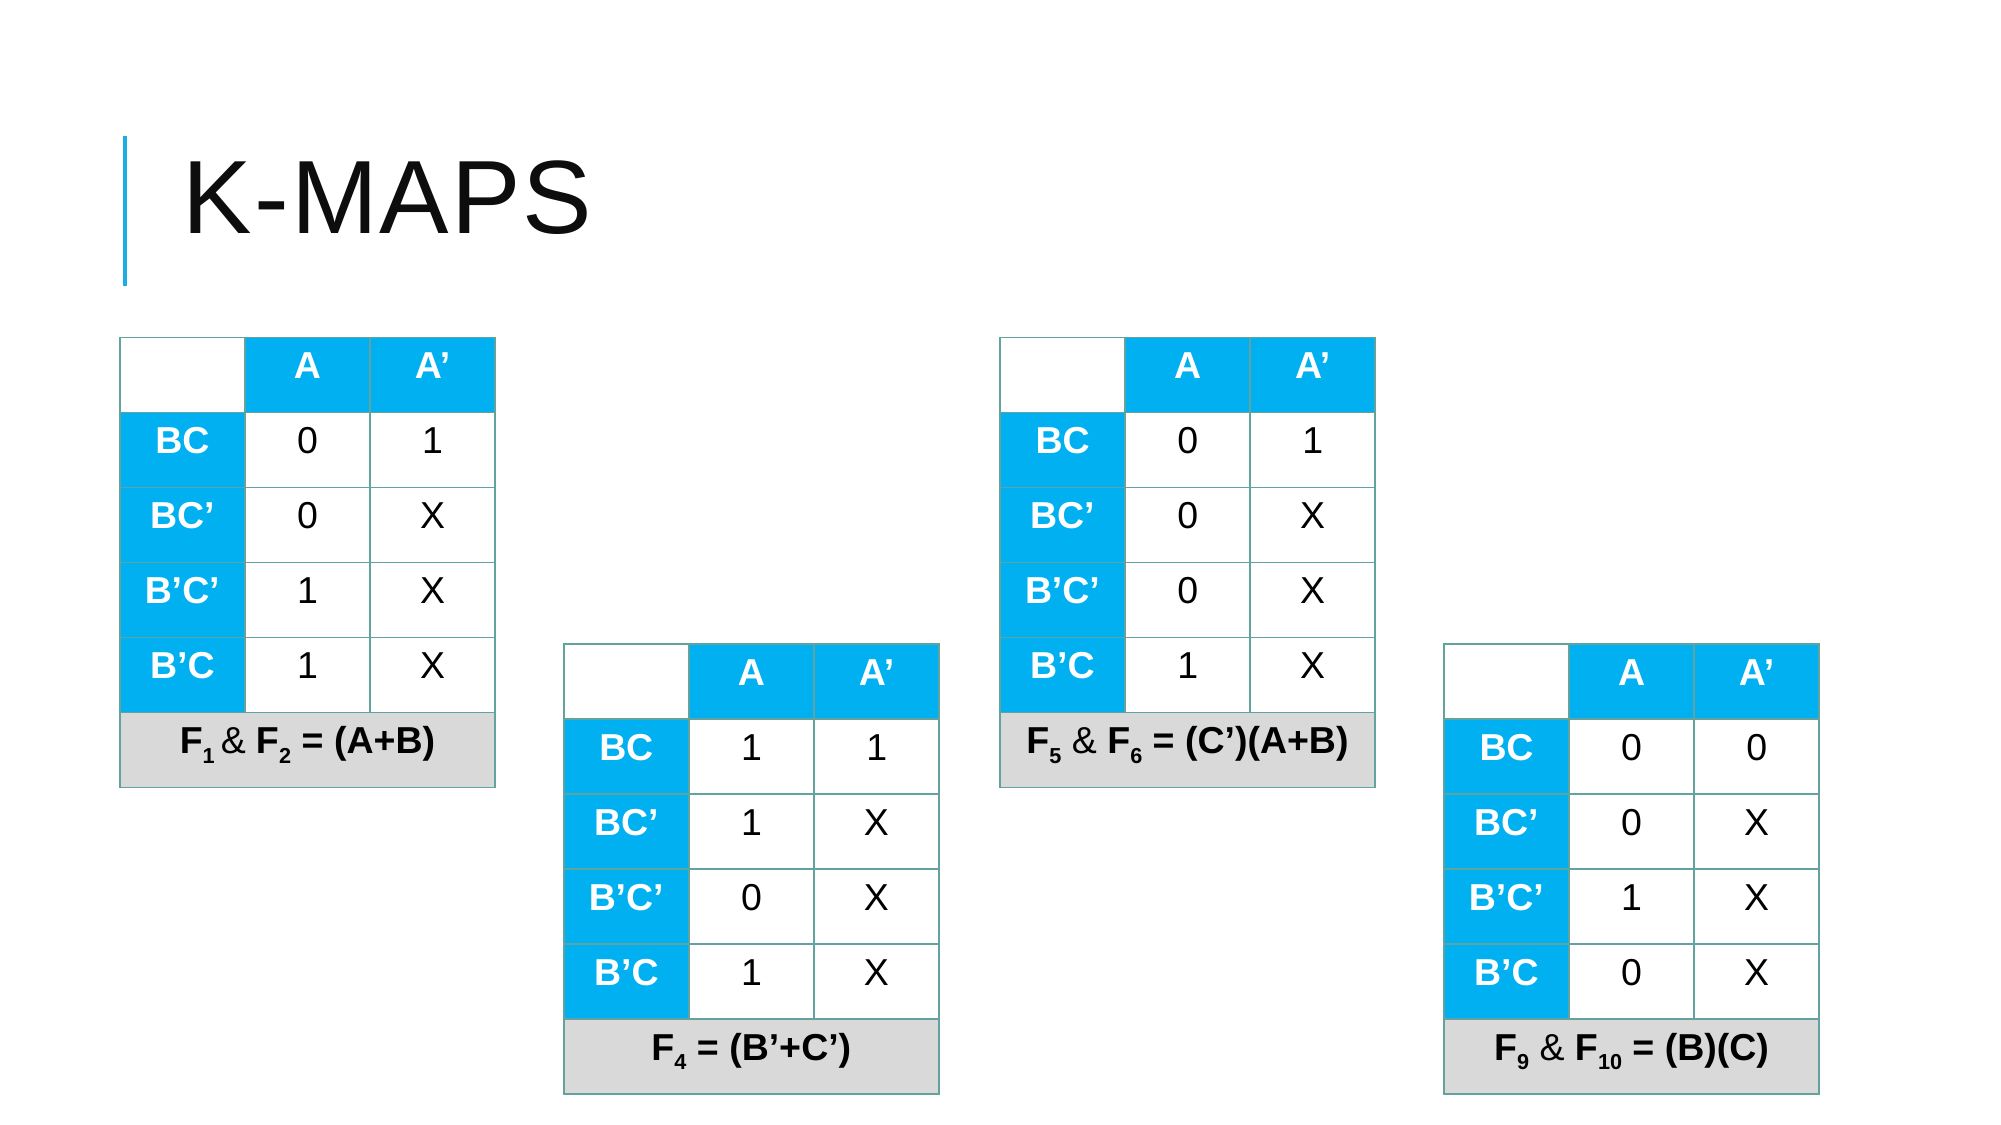

# K-Maps
|  | A | A’ |
| --- | --- | --- |
| BC | 0 | 1 |
| BC’ | 0 | X |
| B’C’ | 1 | X |
| B’C | 1 | X |
| F1 & F2 = (A+B) |  |  |
|  | A | A’ |
| --- | --- | --- |
| BC | 0 | 1 |
| BC’ | 0 | X |
| B’C’ | 0 | X |
| B’C | 1 | X |
| F5 & F6 = (C’)(A+B) |  |  |
|  | A | A’ |
| --- | --- | --- |
| BC | 1 | 1 |
| BC’ | 1 | X |
| B’C’ | 0 | X |
| B’C | 1 | X |
| F4 = (B’+C’) |  |  |
|  | A | A’ |
| --- | --- | --- |
| BC | 0 | 0 |
| BC’ | 0 | X |
| B’C’ | 1 | X |
| B’C | 0 | X |
| F9 & F10 = (B)(C) |  |  |